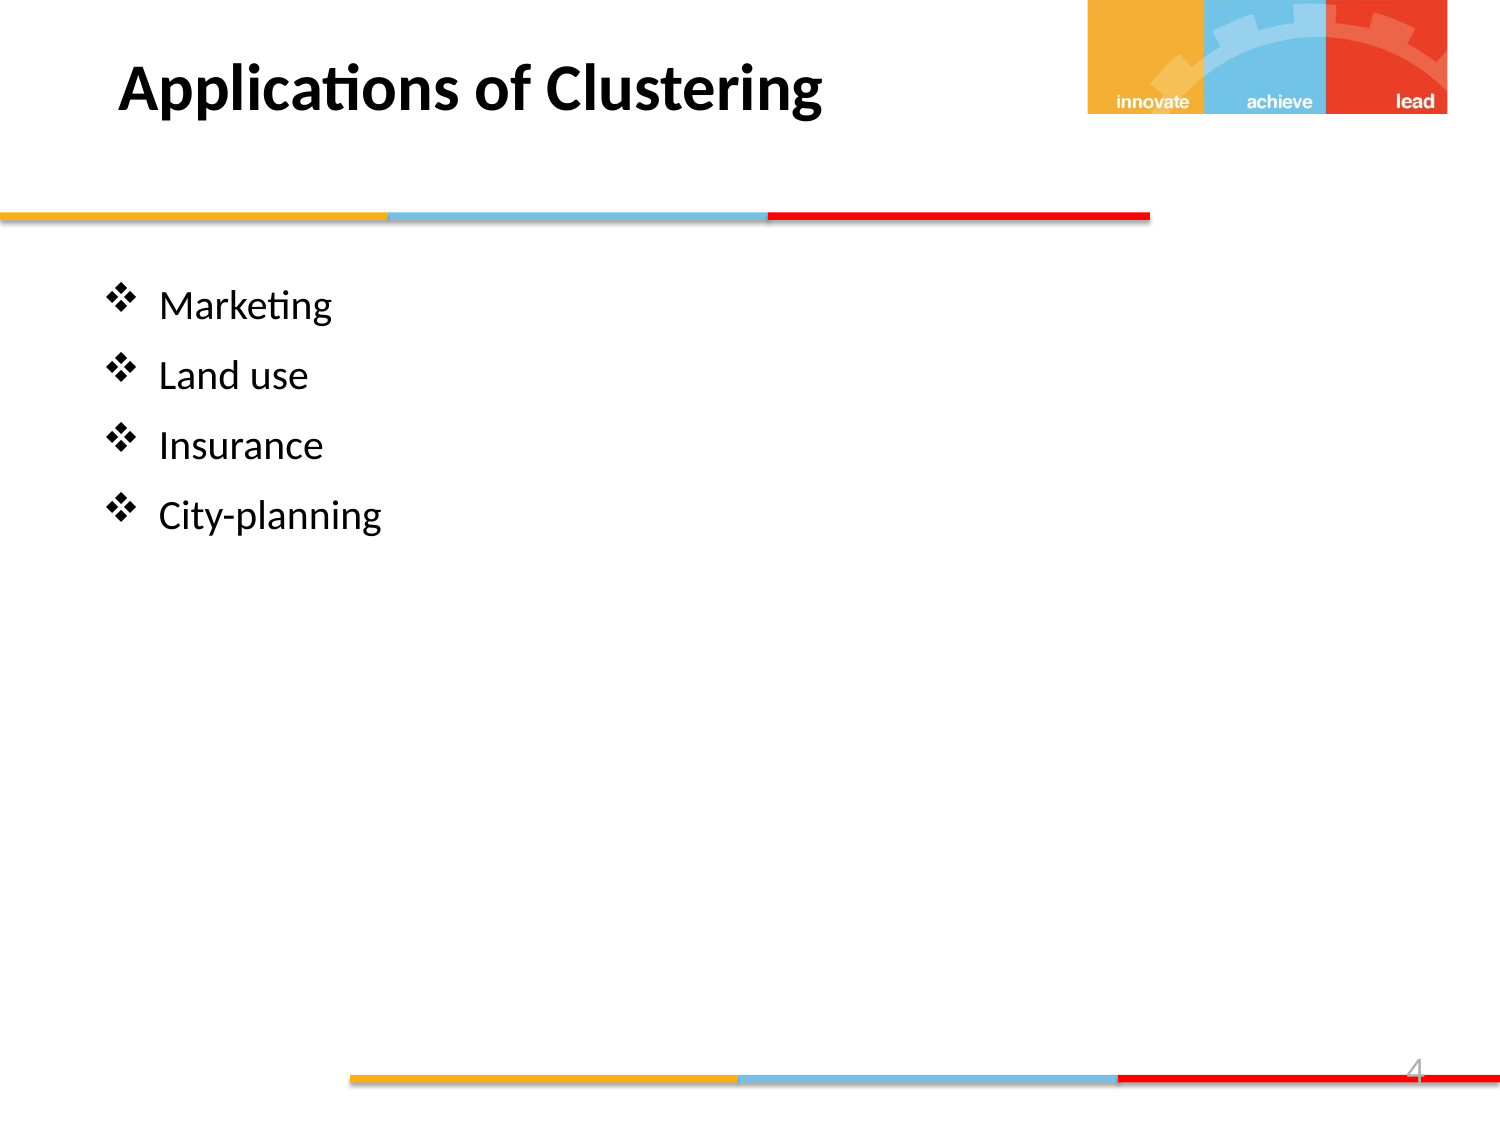

# Applications of Clustering

Marketing
Land use
Insurance
City-planning
4